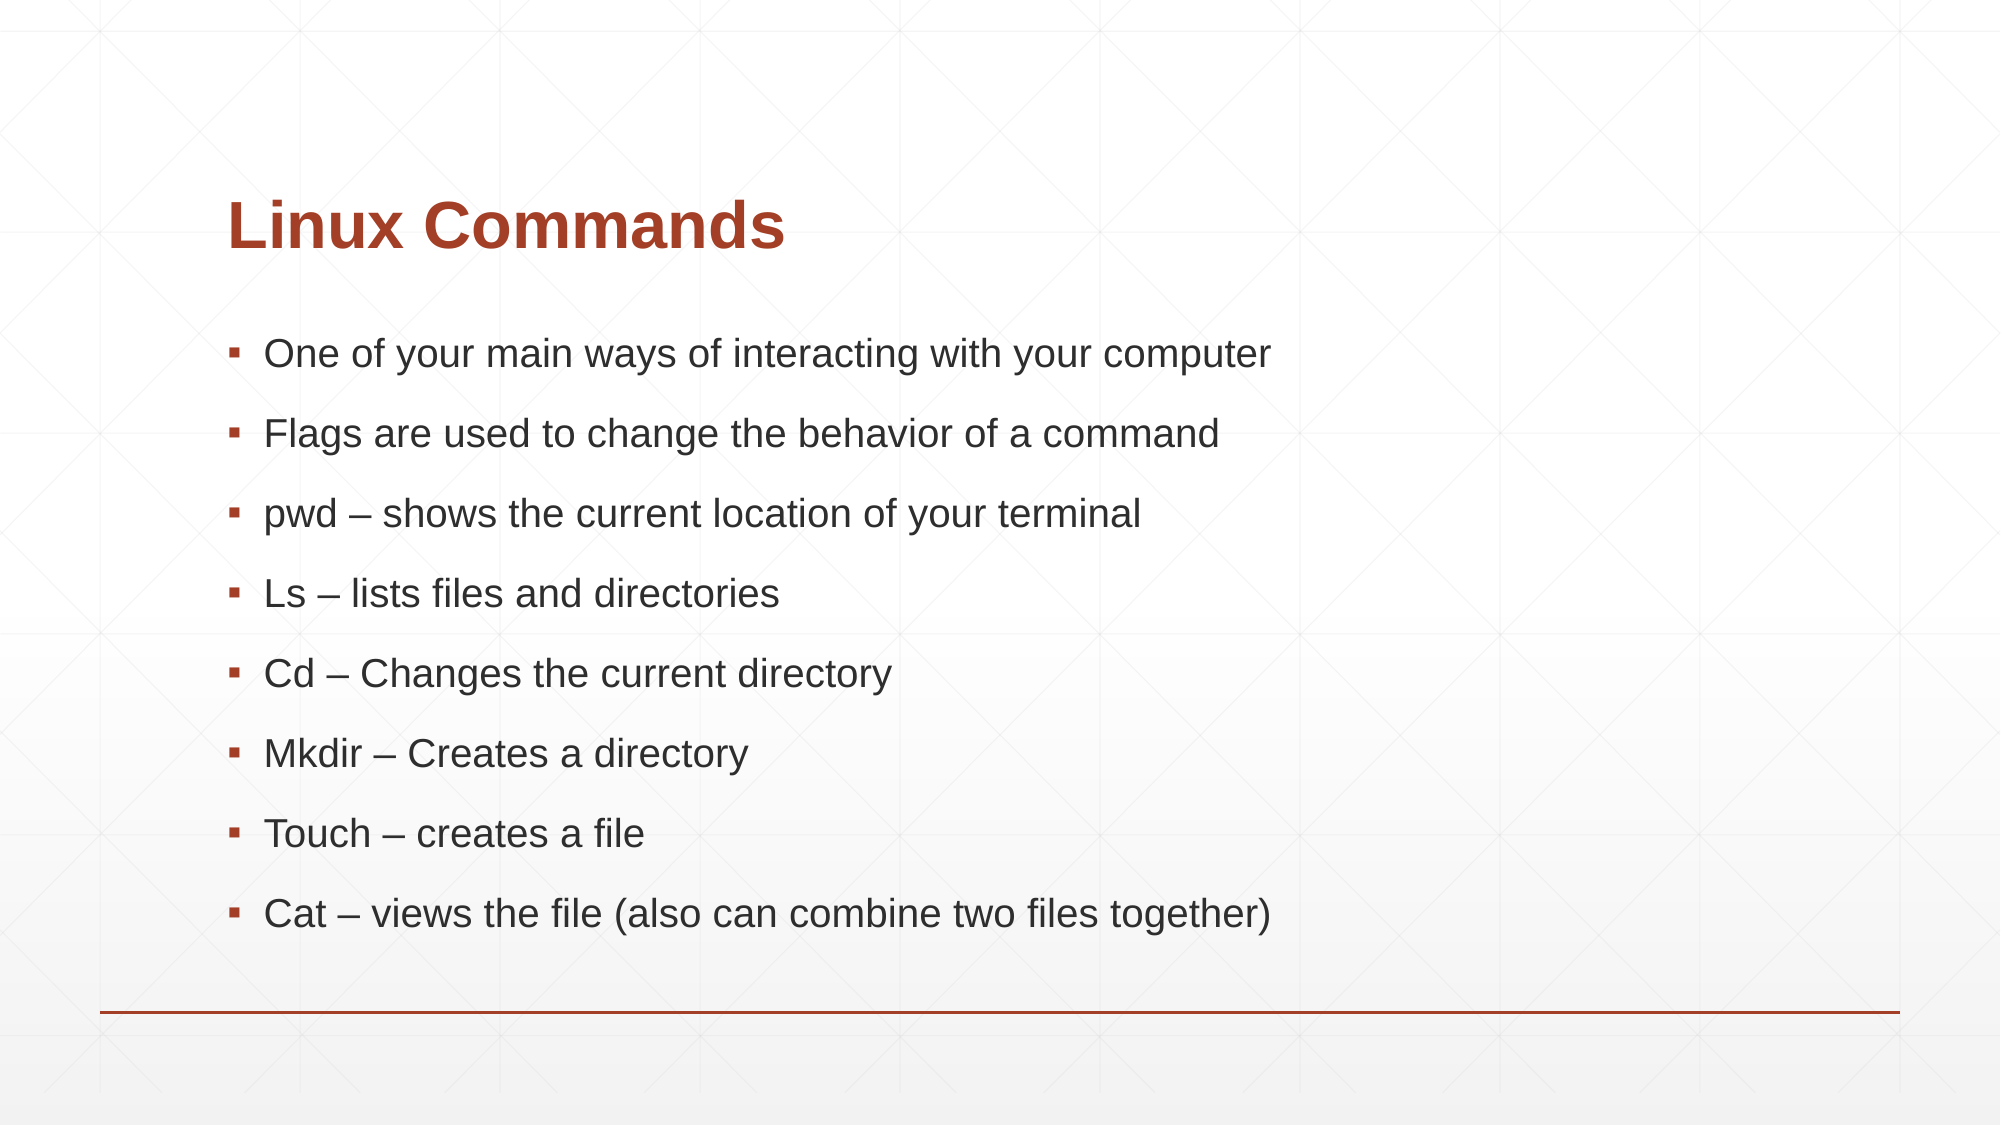

# Linux Commands
One of your main ways of interacting with your computer
Flags are used to change the behavior of a command
pwd – shows the current location of your terminal
Ls – lists files and directories
Cd – Changes the current directory
Mkdir – Creates a directory
Touch – creates a file
Cat – views the file (also can combine two files together)